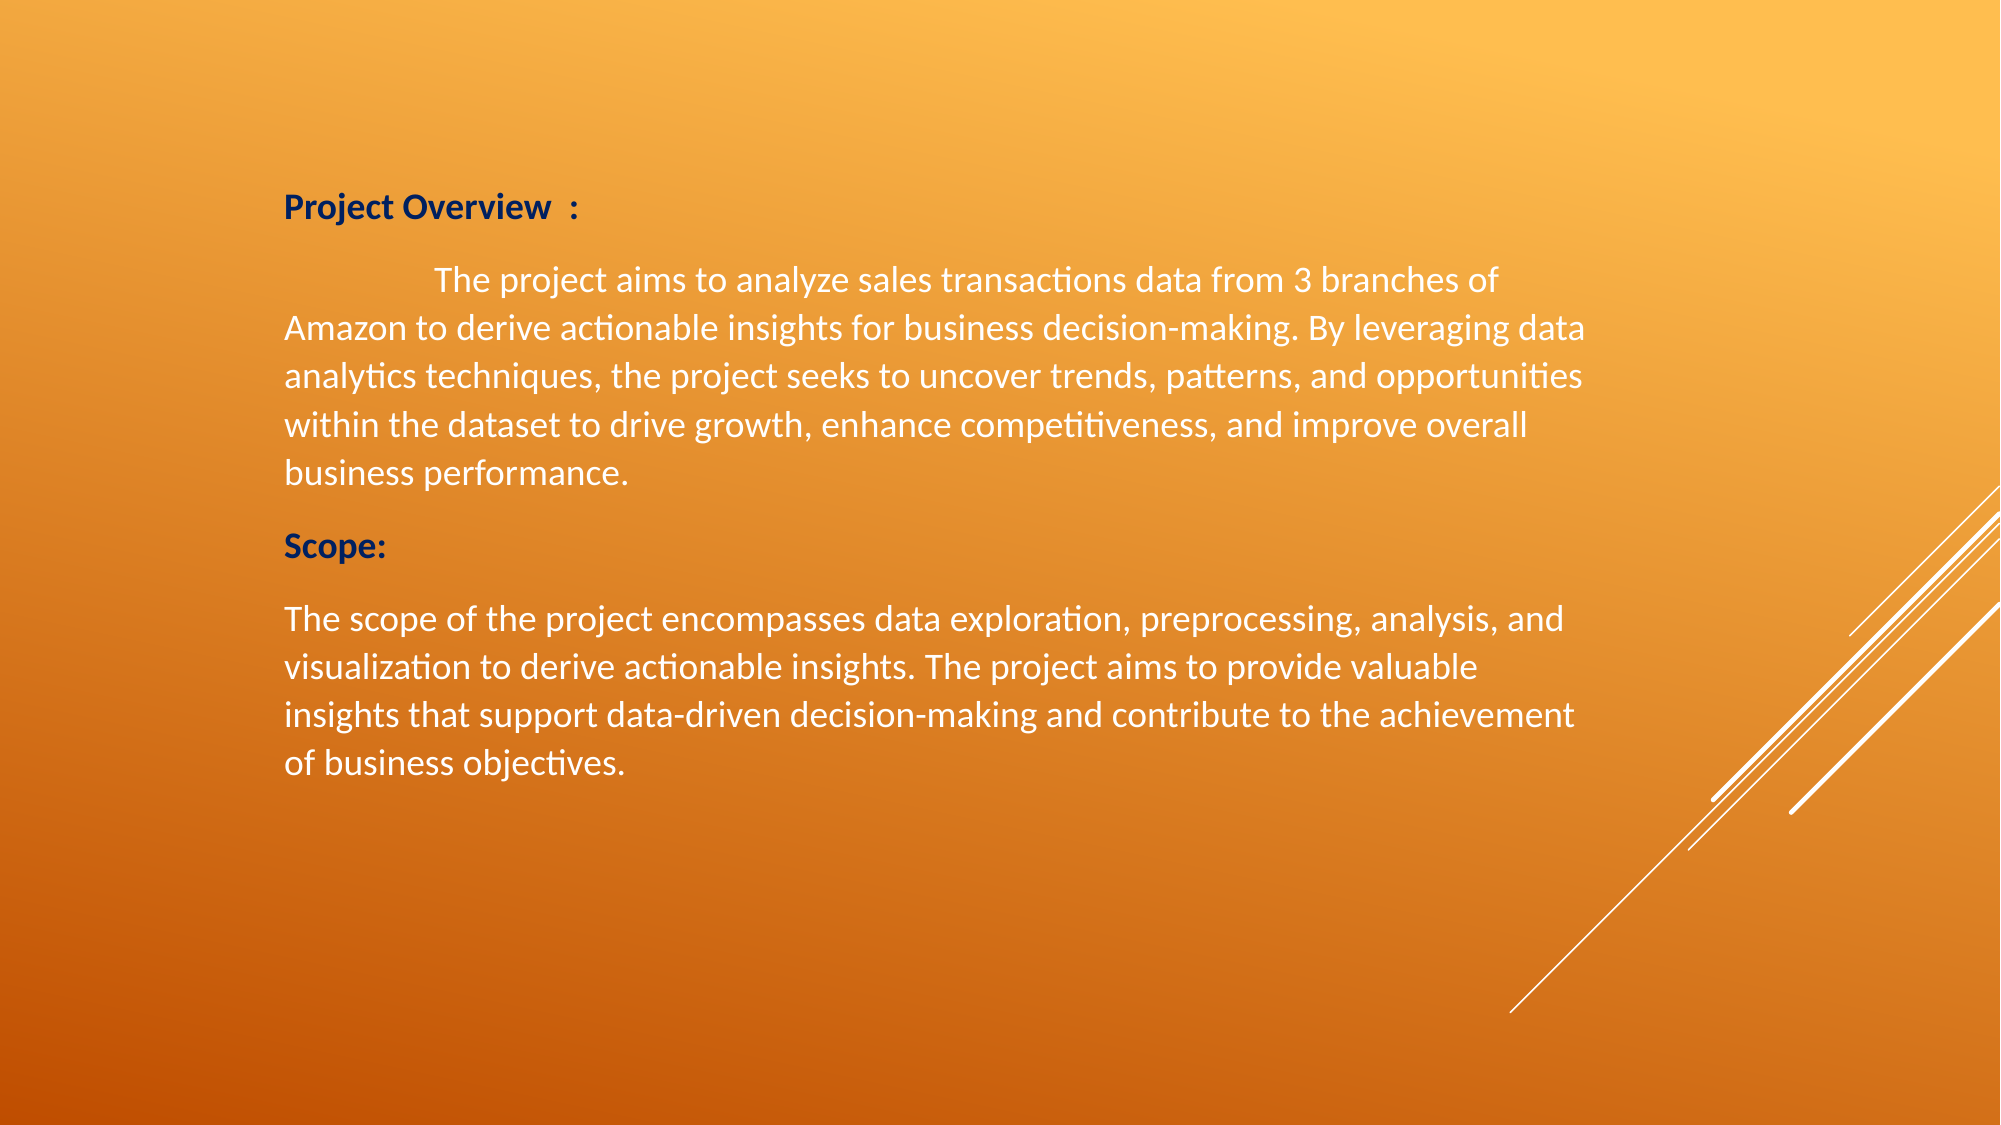

Project Overview  :
	The project aims to analyze sales transactions data from 3 branches of Amazon to derive actionable insights for business decision-making. By leveraging data analytics techniques, the project seeks to uncover trends, patterns, and opportunities within the dataset to drive growth, enhance competitiveness, and improve overall business performance.
Scope:
The scope of the project encompasses data exploration, preprocessing, analysis, and visualization to derive actionable insights. The project aims to provide valuable insights that support data-driven decision-making and contribute to the achievement of business objectives.